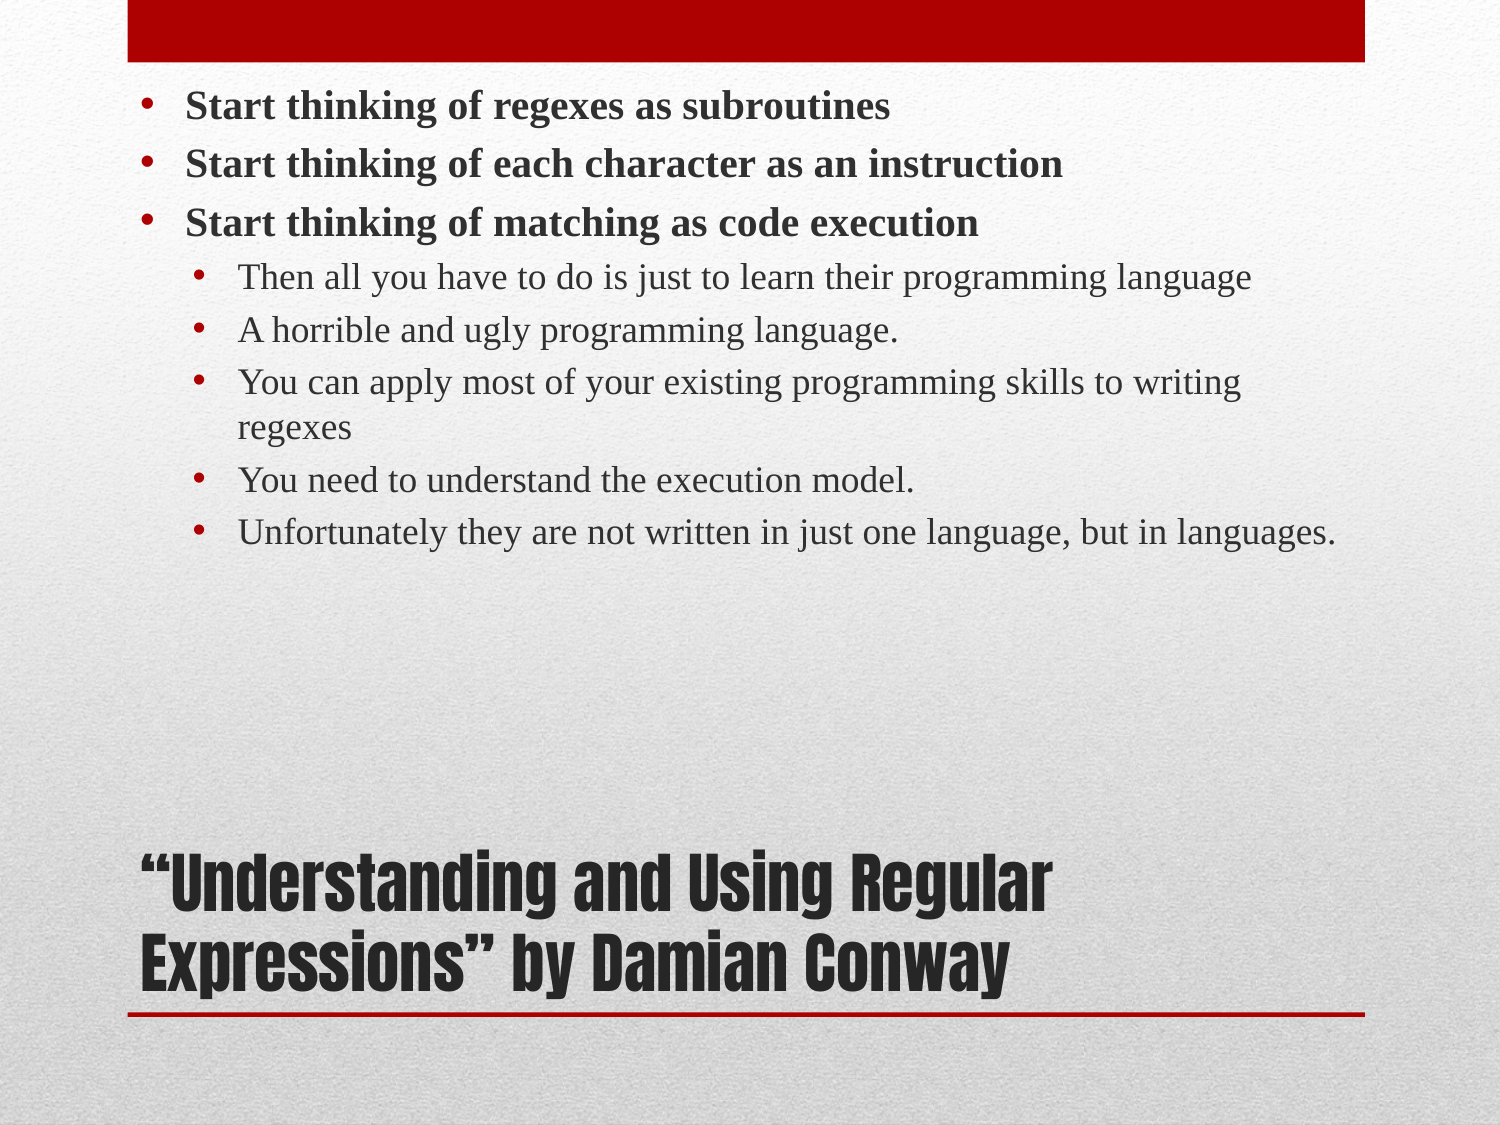

Start thinking of regexes as subroutines
Start thinking of each character as an instruction
Start thinking of matching as code execution
Then all you have to do is just to learn their programming language
A horrible and ugly programming language.
You can apply most of your existing programming skills to writing regexes
You need to understand the execution model.
Unfortunately they are not written in just one language, but in languages.

# “Understanding and Using Regular Expressions” by Damian Conway